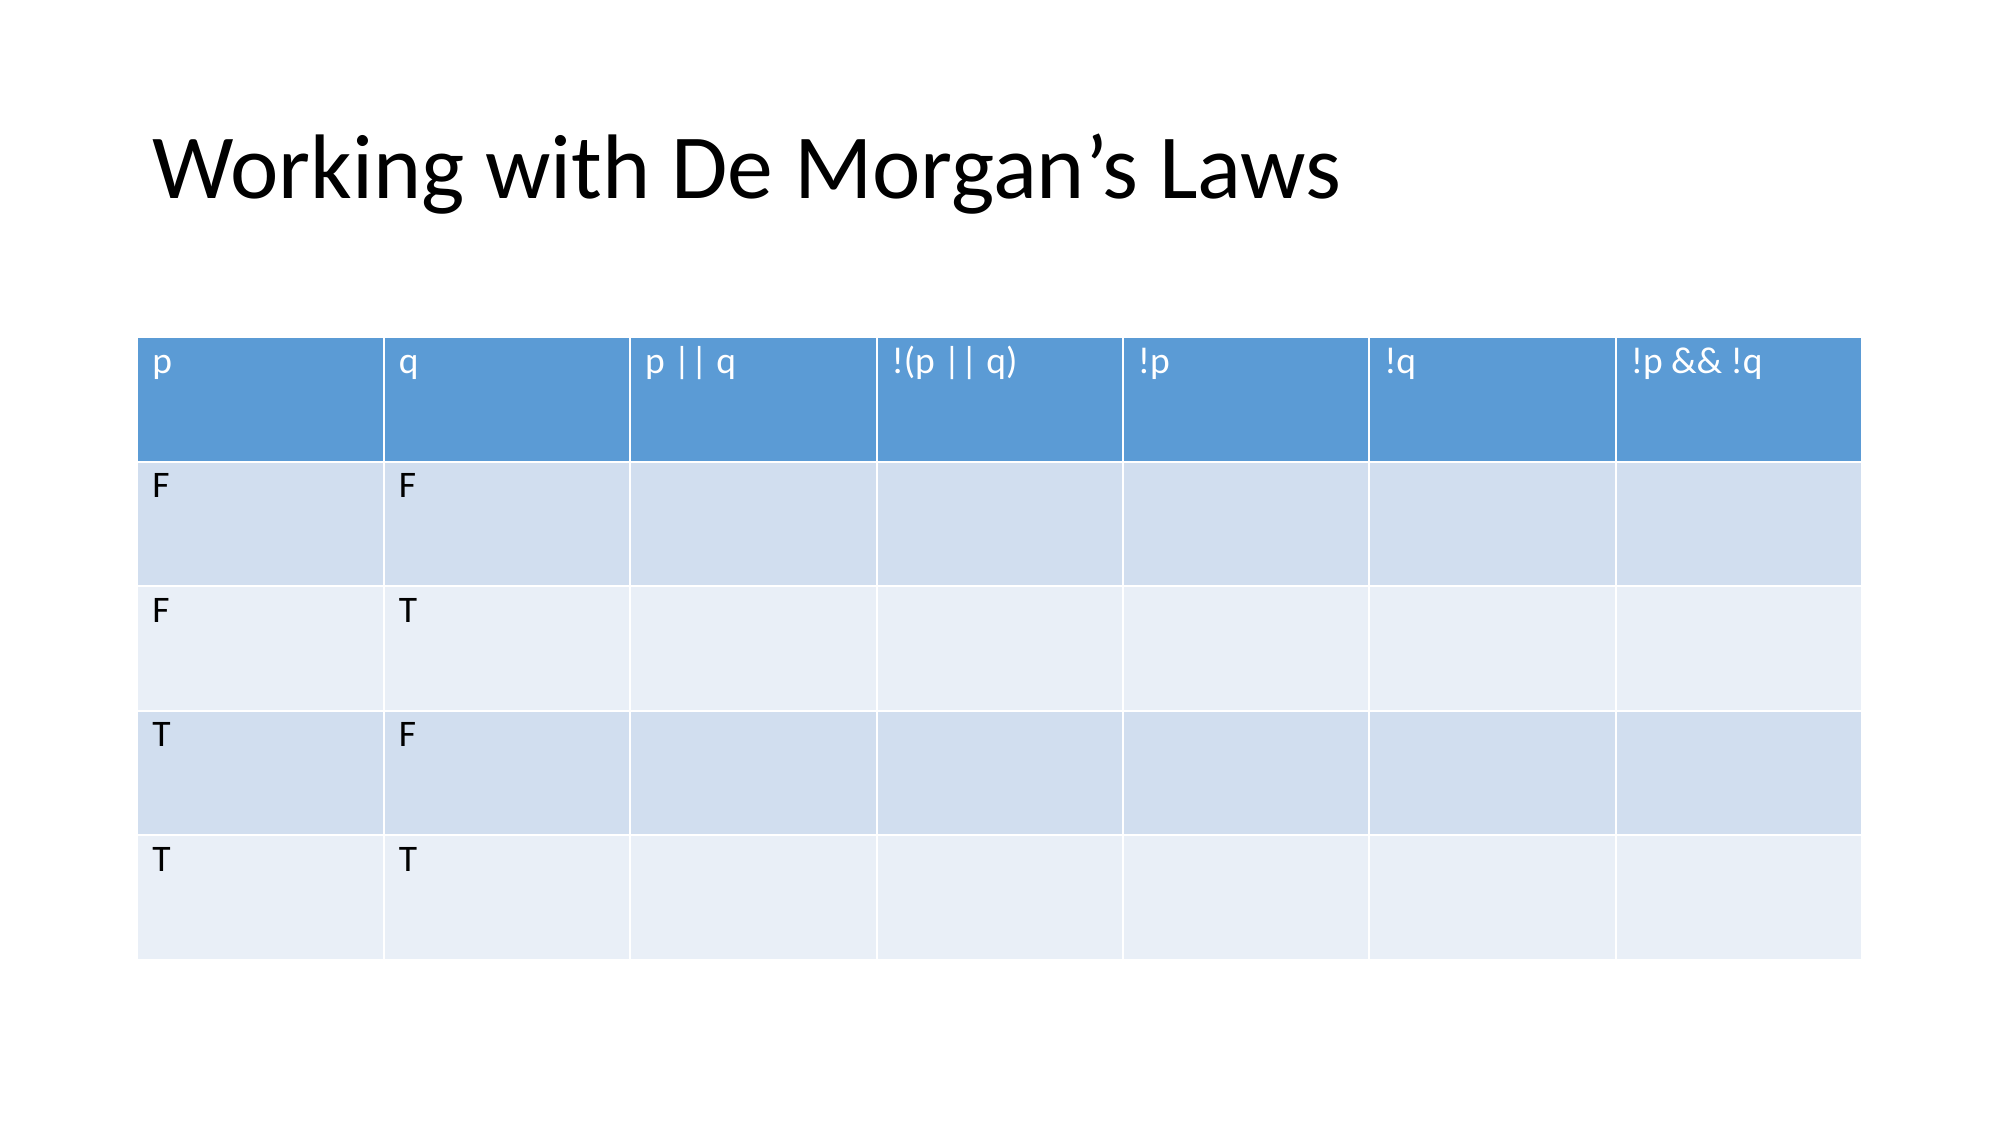

# Working with De Morgan’s Laws
| p | q | p || q | !(p || q) | !p | !q | !p && !q |
| --- | --- | --- | --- | --- | --- | --- |
| F | F |  |  |  |  |  |
| F | T |  |  |  |  |  |
| T | F |  |  |  |  |  |
| T | T |  |  |  |  |  |